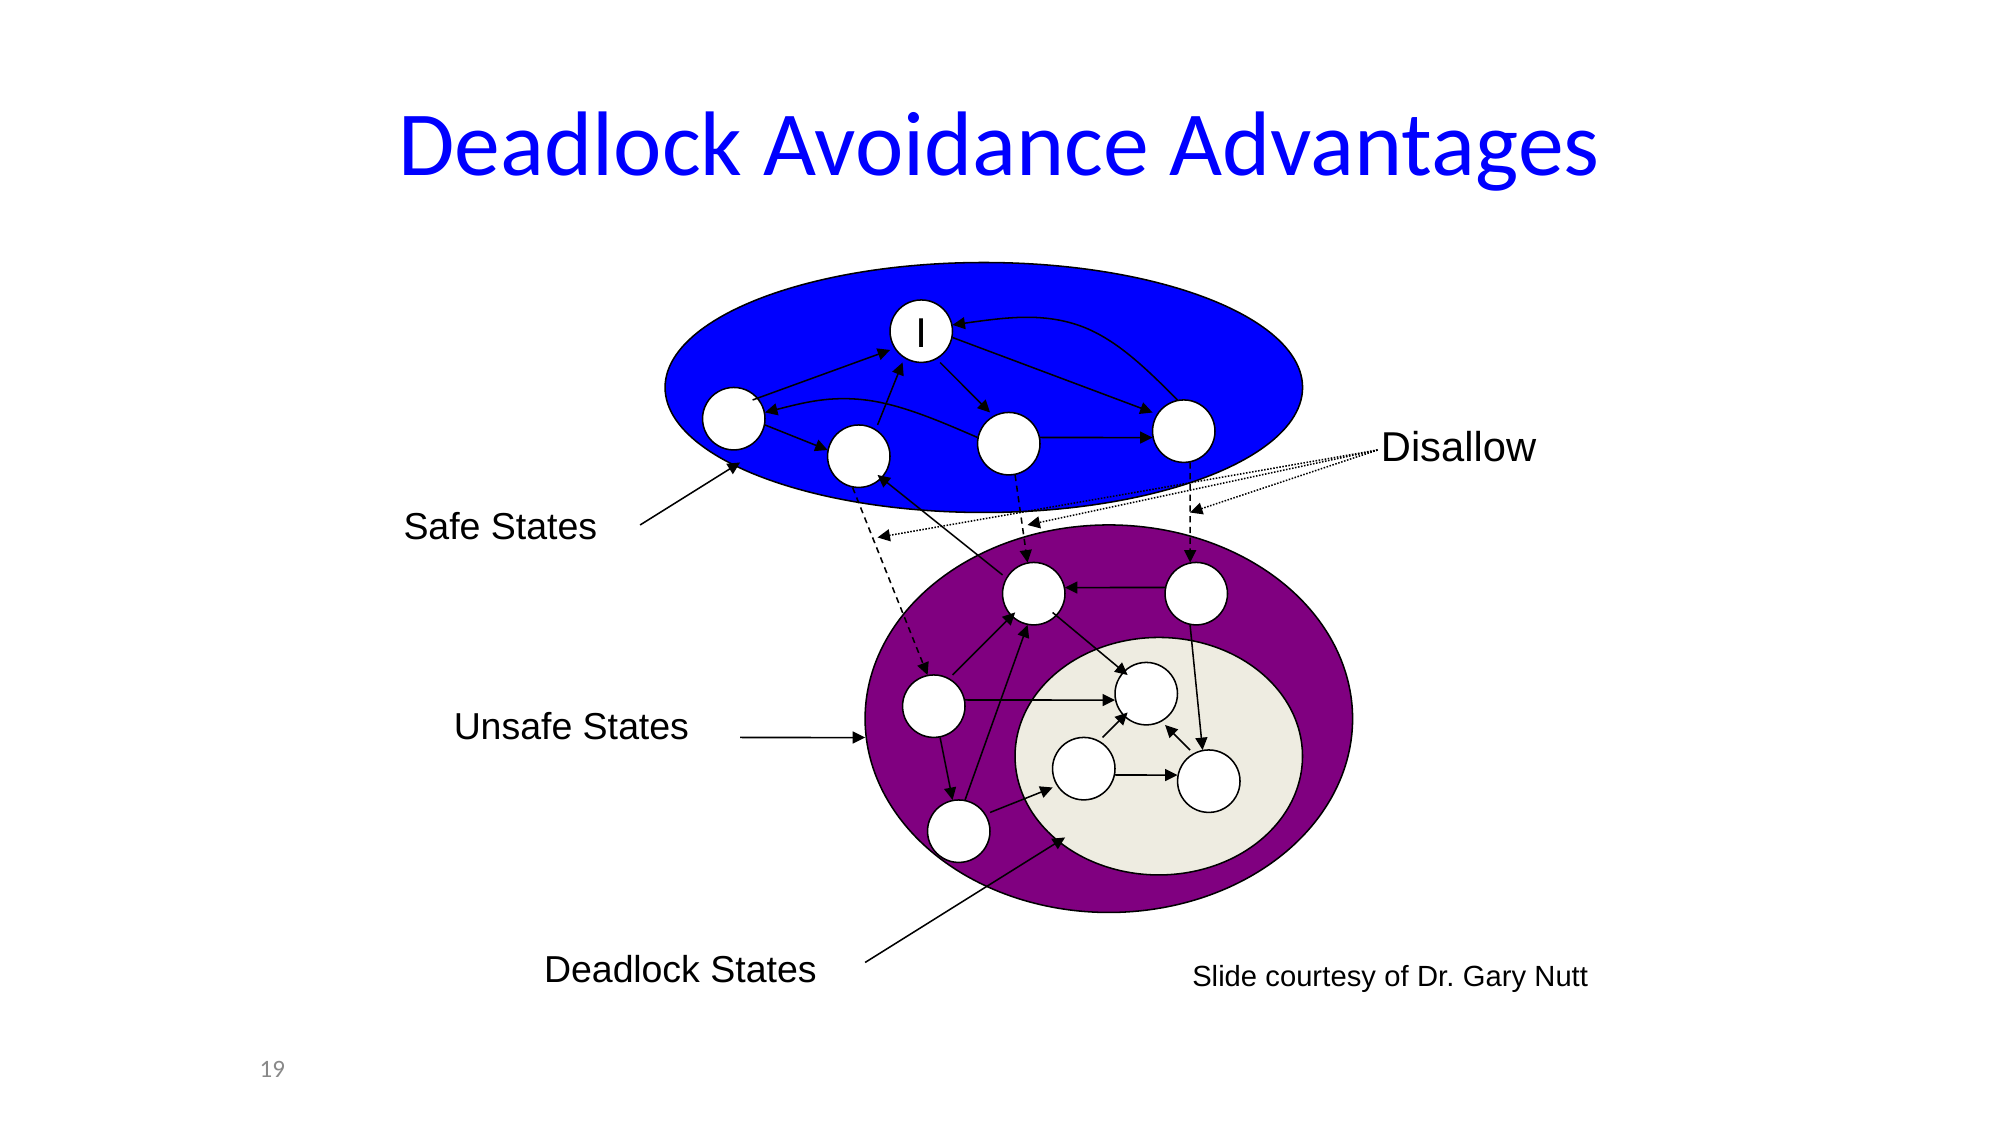

# Deadlock Avoidance Advantages

I

Disallow

Safe States

Unsafe States

Deadlock States
Slide courtesy of Dr. Gary Nutt
19